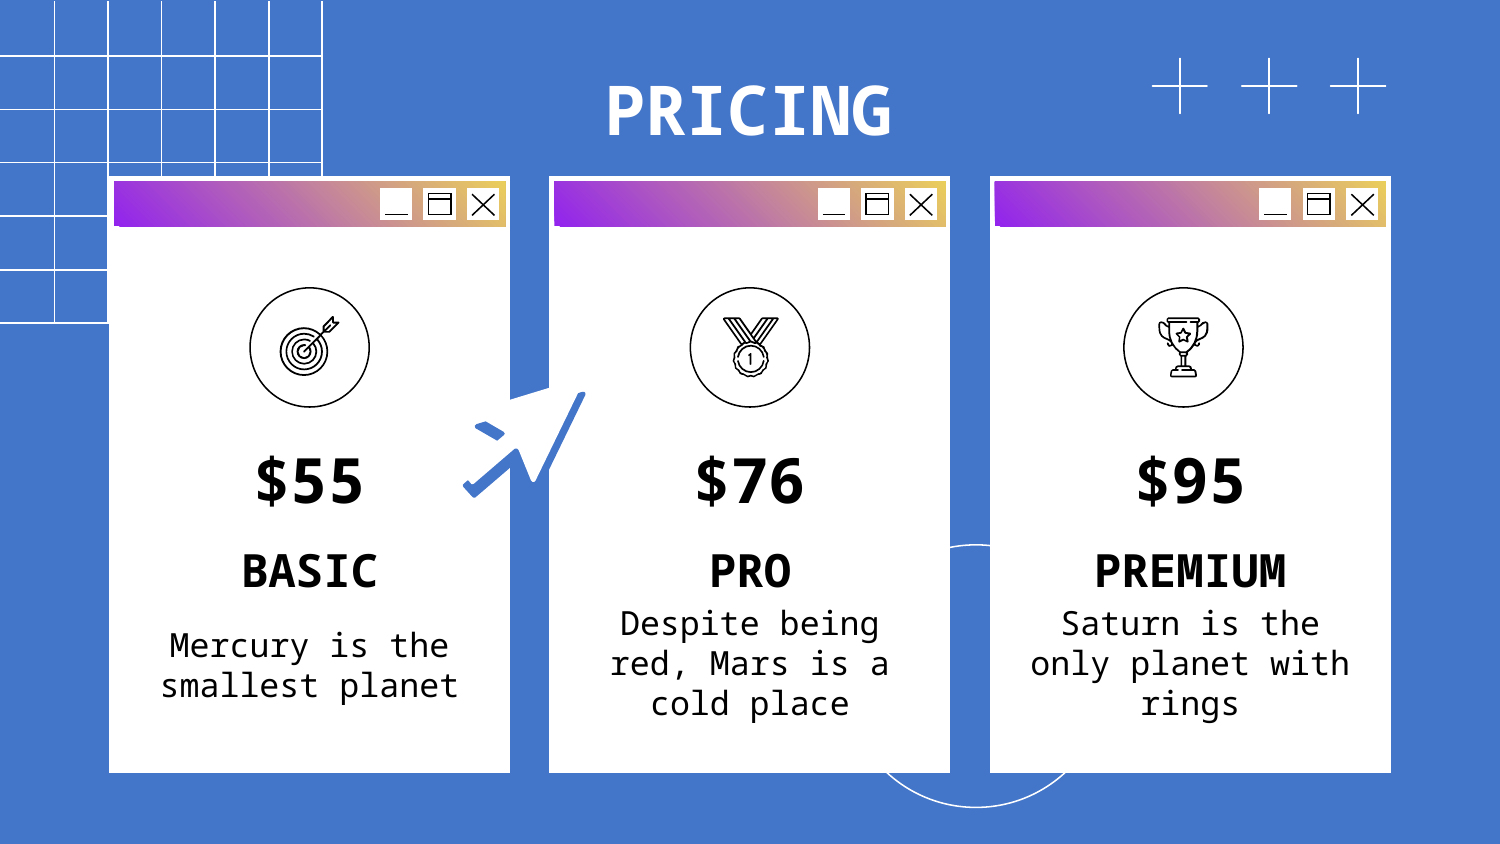

# PRICING

$55
$76
$95
PRO
PREMIUM
BASIC
Despite being red, Mars is a cold place
Saturn is the only planet with rings
Mercury is the smallest planet